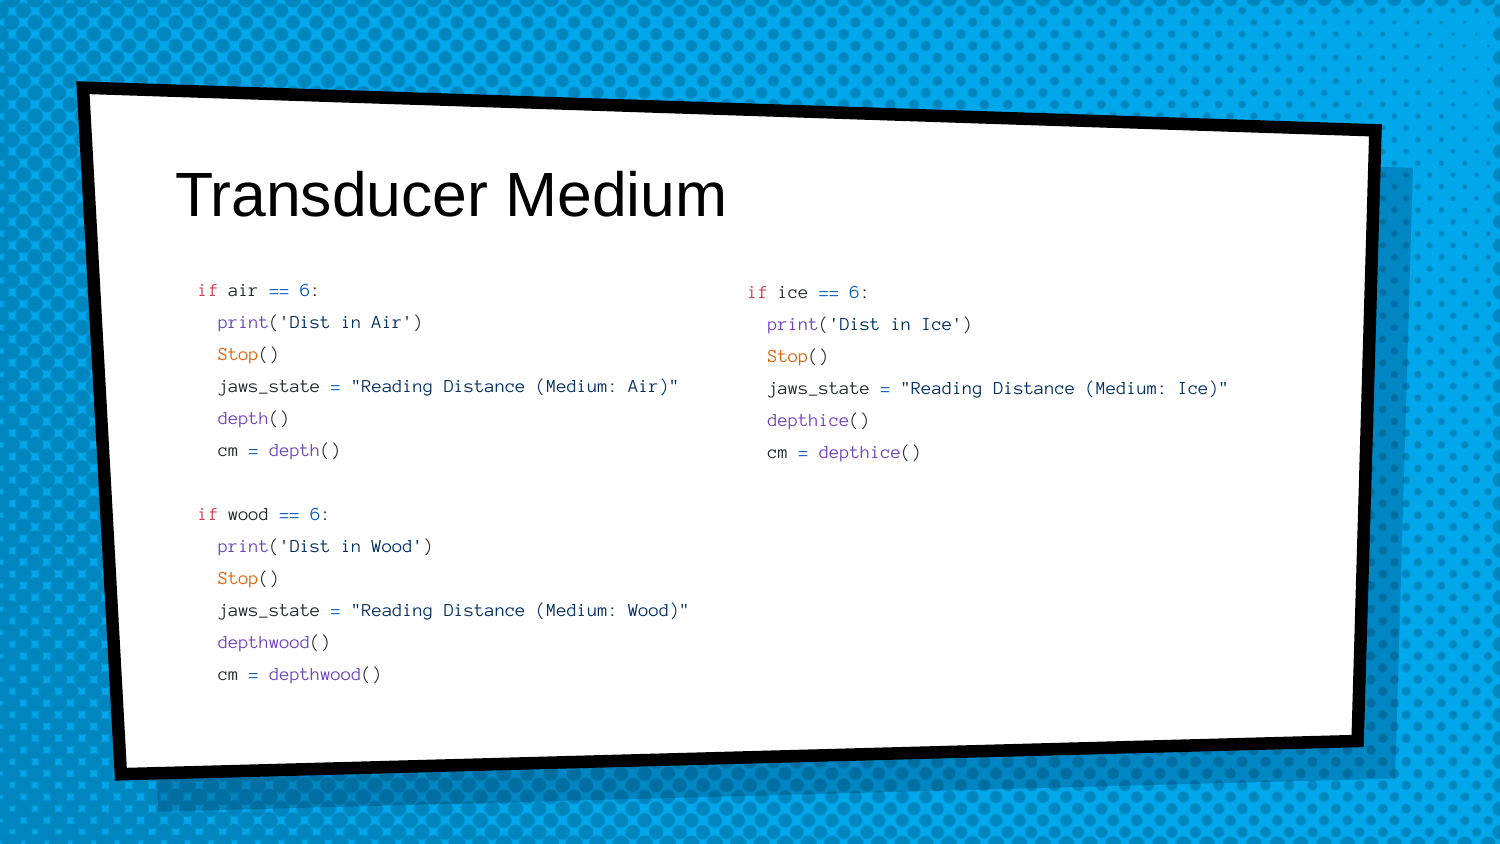

# Transducer Medium
 if air == 6:
   print('Dist in Air')
   Stop()
   jaws_state = "Reading Distance (Medium: Air)"
   depth()
   cm = depth()

 if wood == 6:
   print('Dist in Wood')
   Stop()
   jaws_state = "Reading Distance (Medium: Wood)"
   depthwood()
   cm = depthwood()

 if ice == 6:
   print('Dist in Ice')
   Stop()
   jaws_state = "Reading Distance (Medium: Ice)"
   depthice()
   cm = depthice()